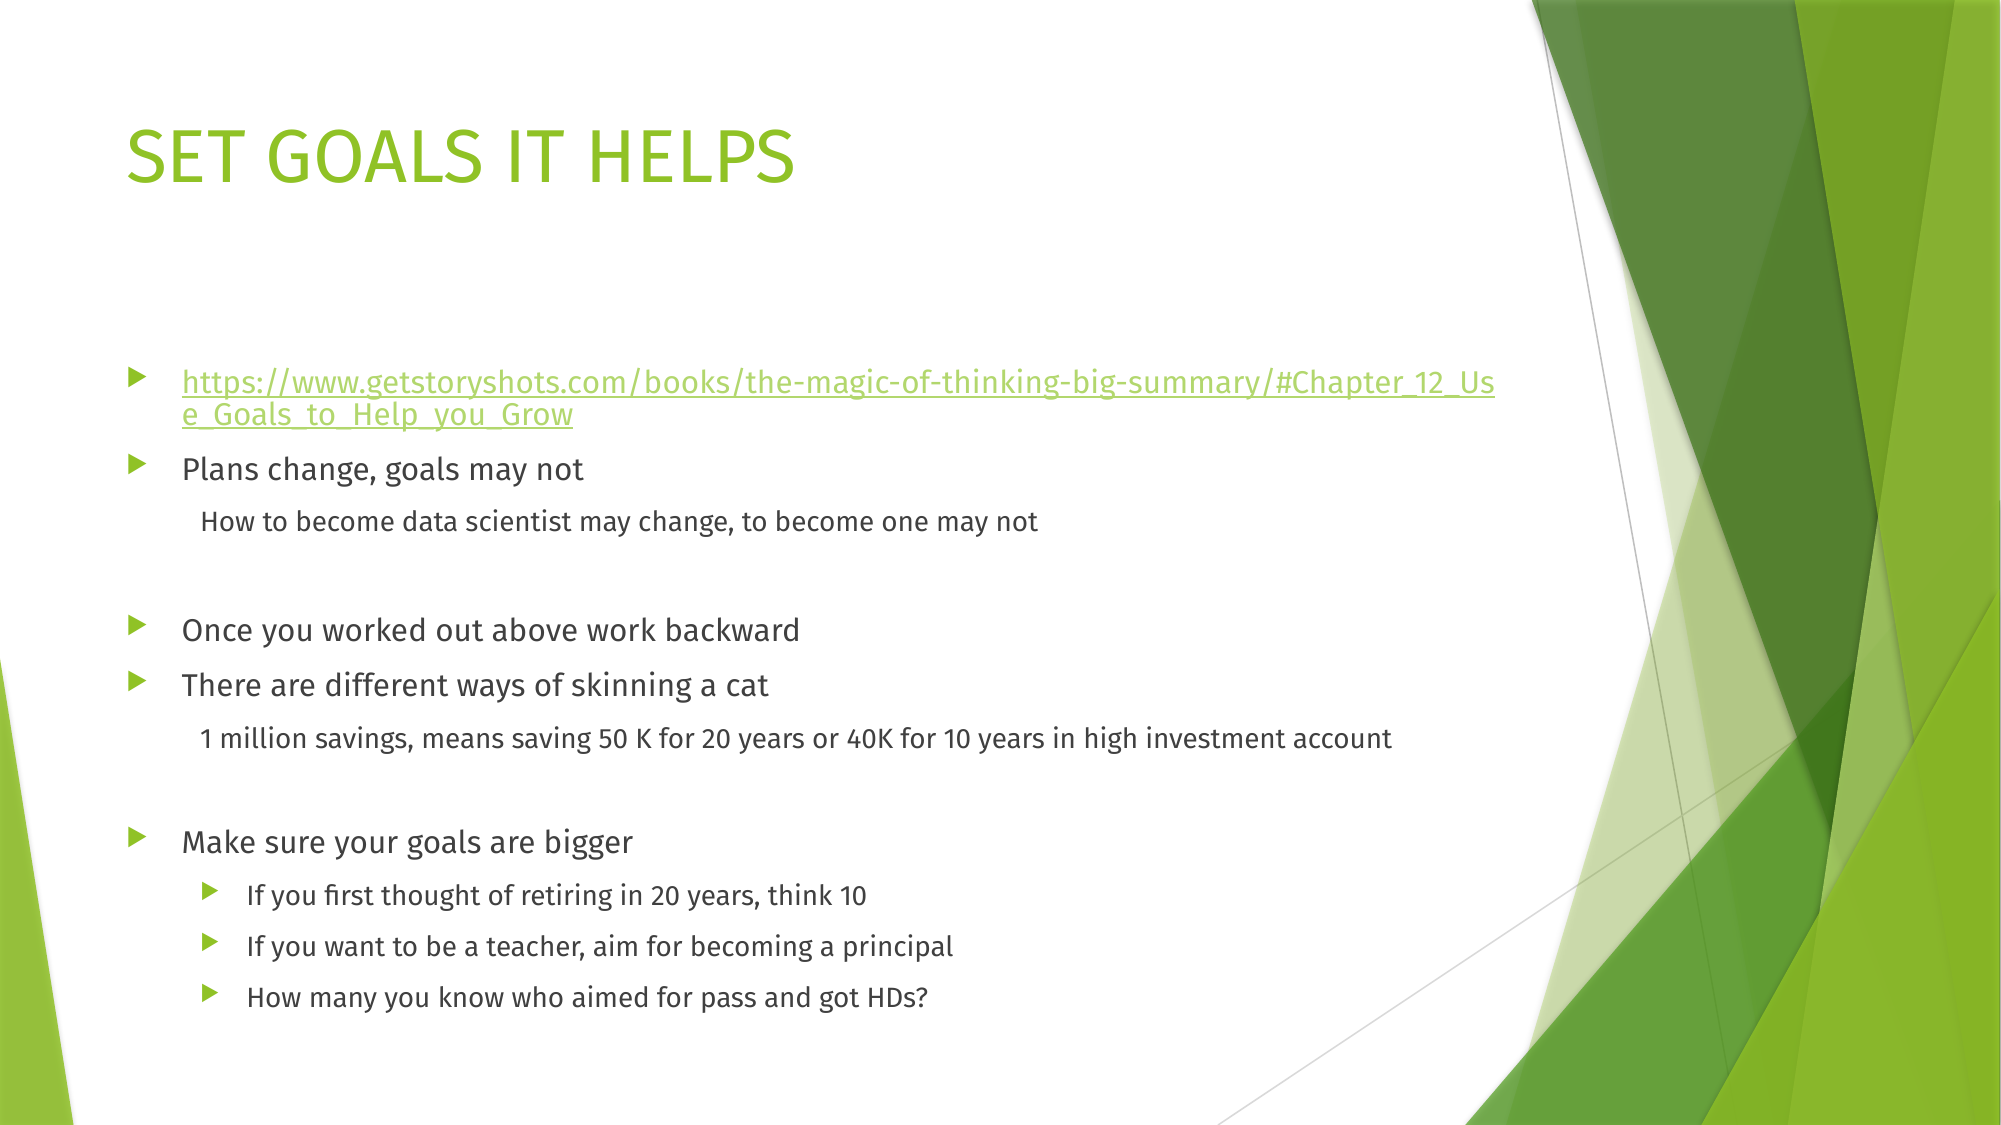

# SET GOALS IT HELPS
https://www.getstoryshots.com/books/the-magic-of-thinking-big-summary/#Chapter_12_Use_Goals_to_Help_you_Grow
Plans change, goals may not
How to become data scientist may change, to become one may not

Once you worked out above work backward
There are different ways of skinning a cat
1 million savings, means saving 50 K for 20 years or 40K for 10 years in high investment account

Make sure your goals are bigger
If you first thought of retiring in 20 years, think 10
If you want to be a teacher, aim for becoming a principal
How many you know who aimed for pass and got HDs?